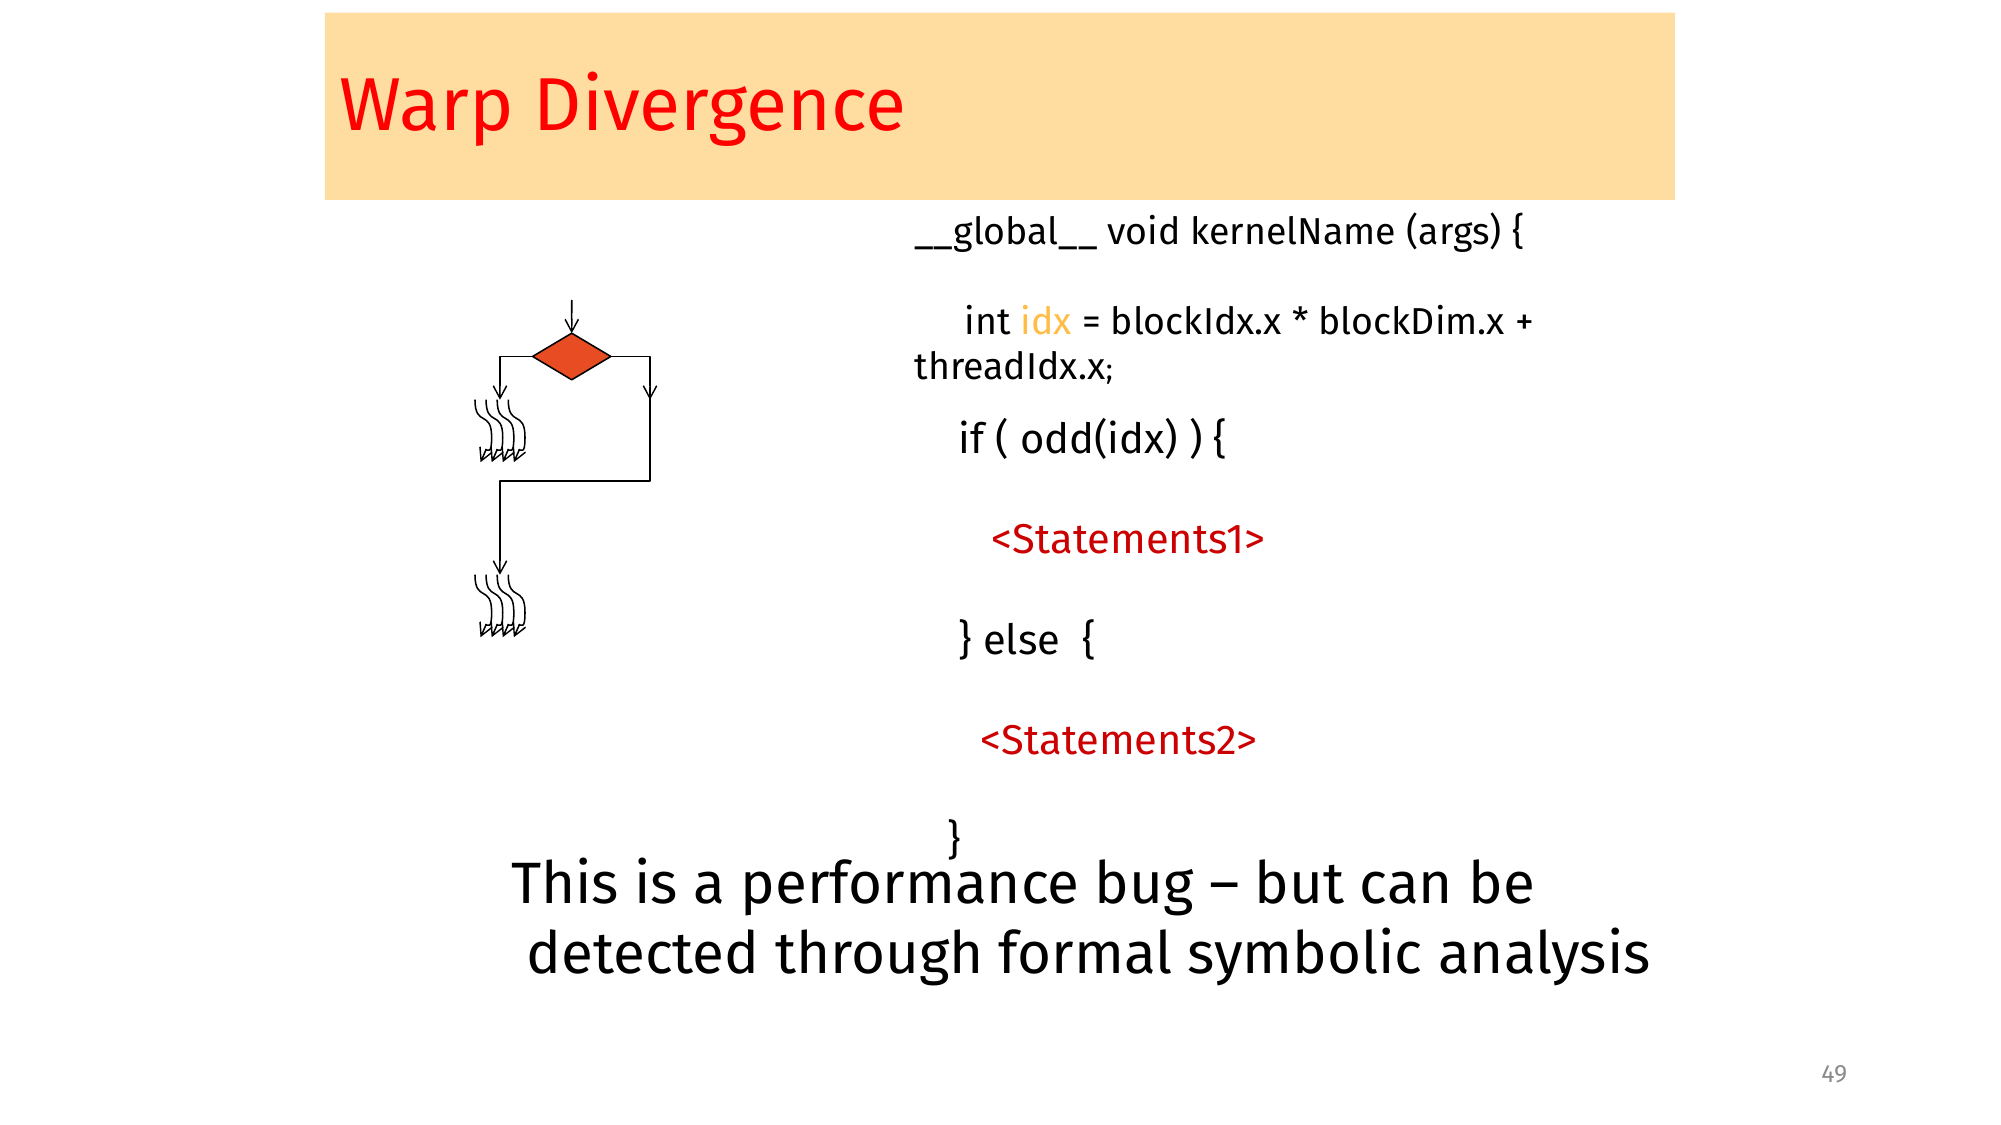

# Warp Divergence
__global__ void kernelName (args) {

     int idx = blockIdx.x * blockDim.x + threadIdx.x;

    if ( odd(idx) ) {

       <Statements1>

    } else  {

      <Statements2>

   }

This is a performance bug – but can be
 detected through formal symbolic analysis
49